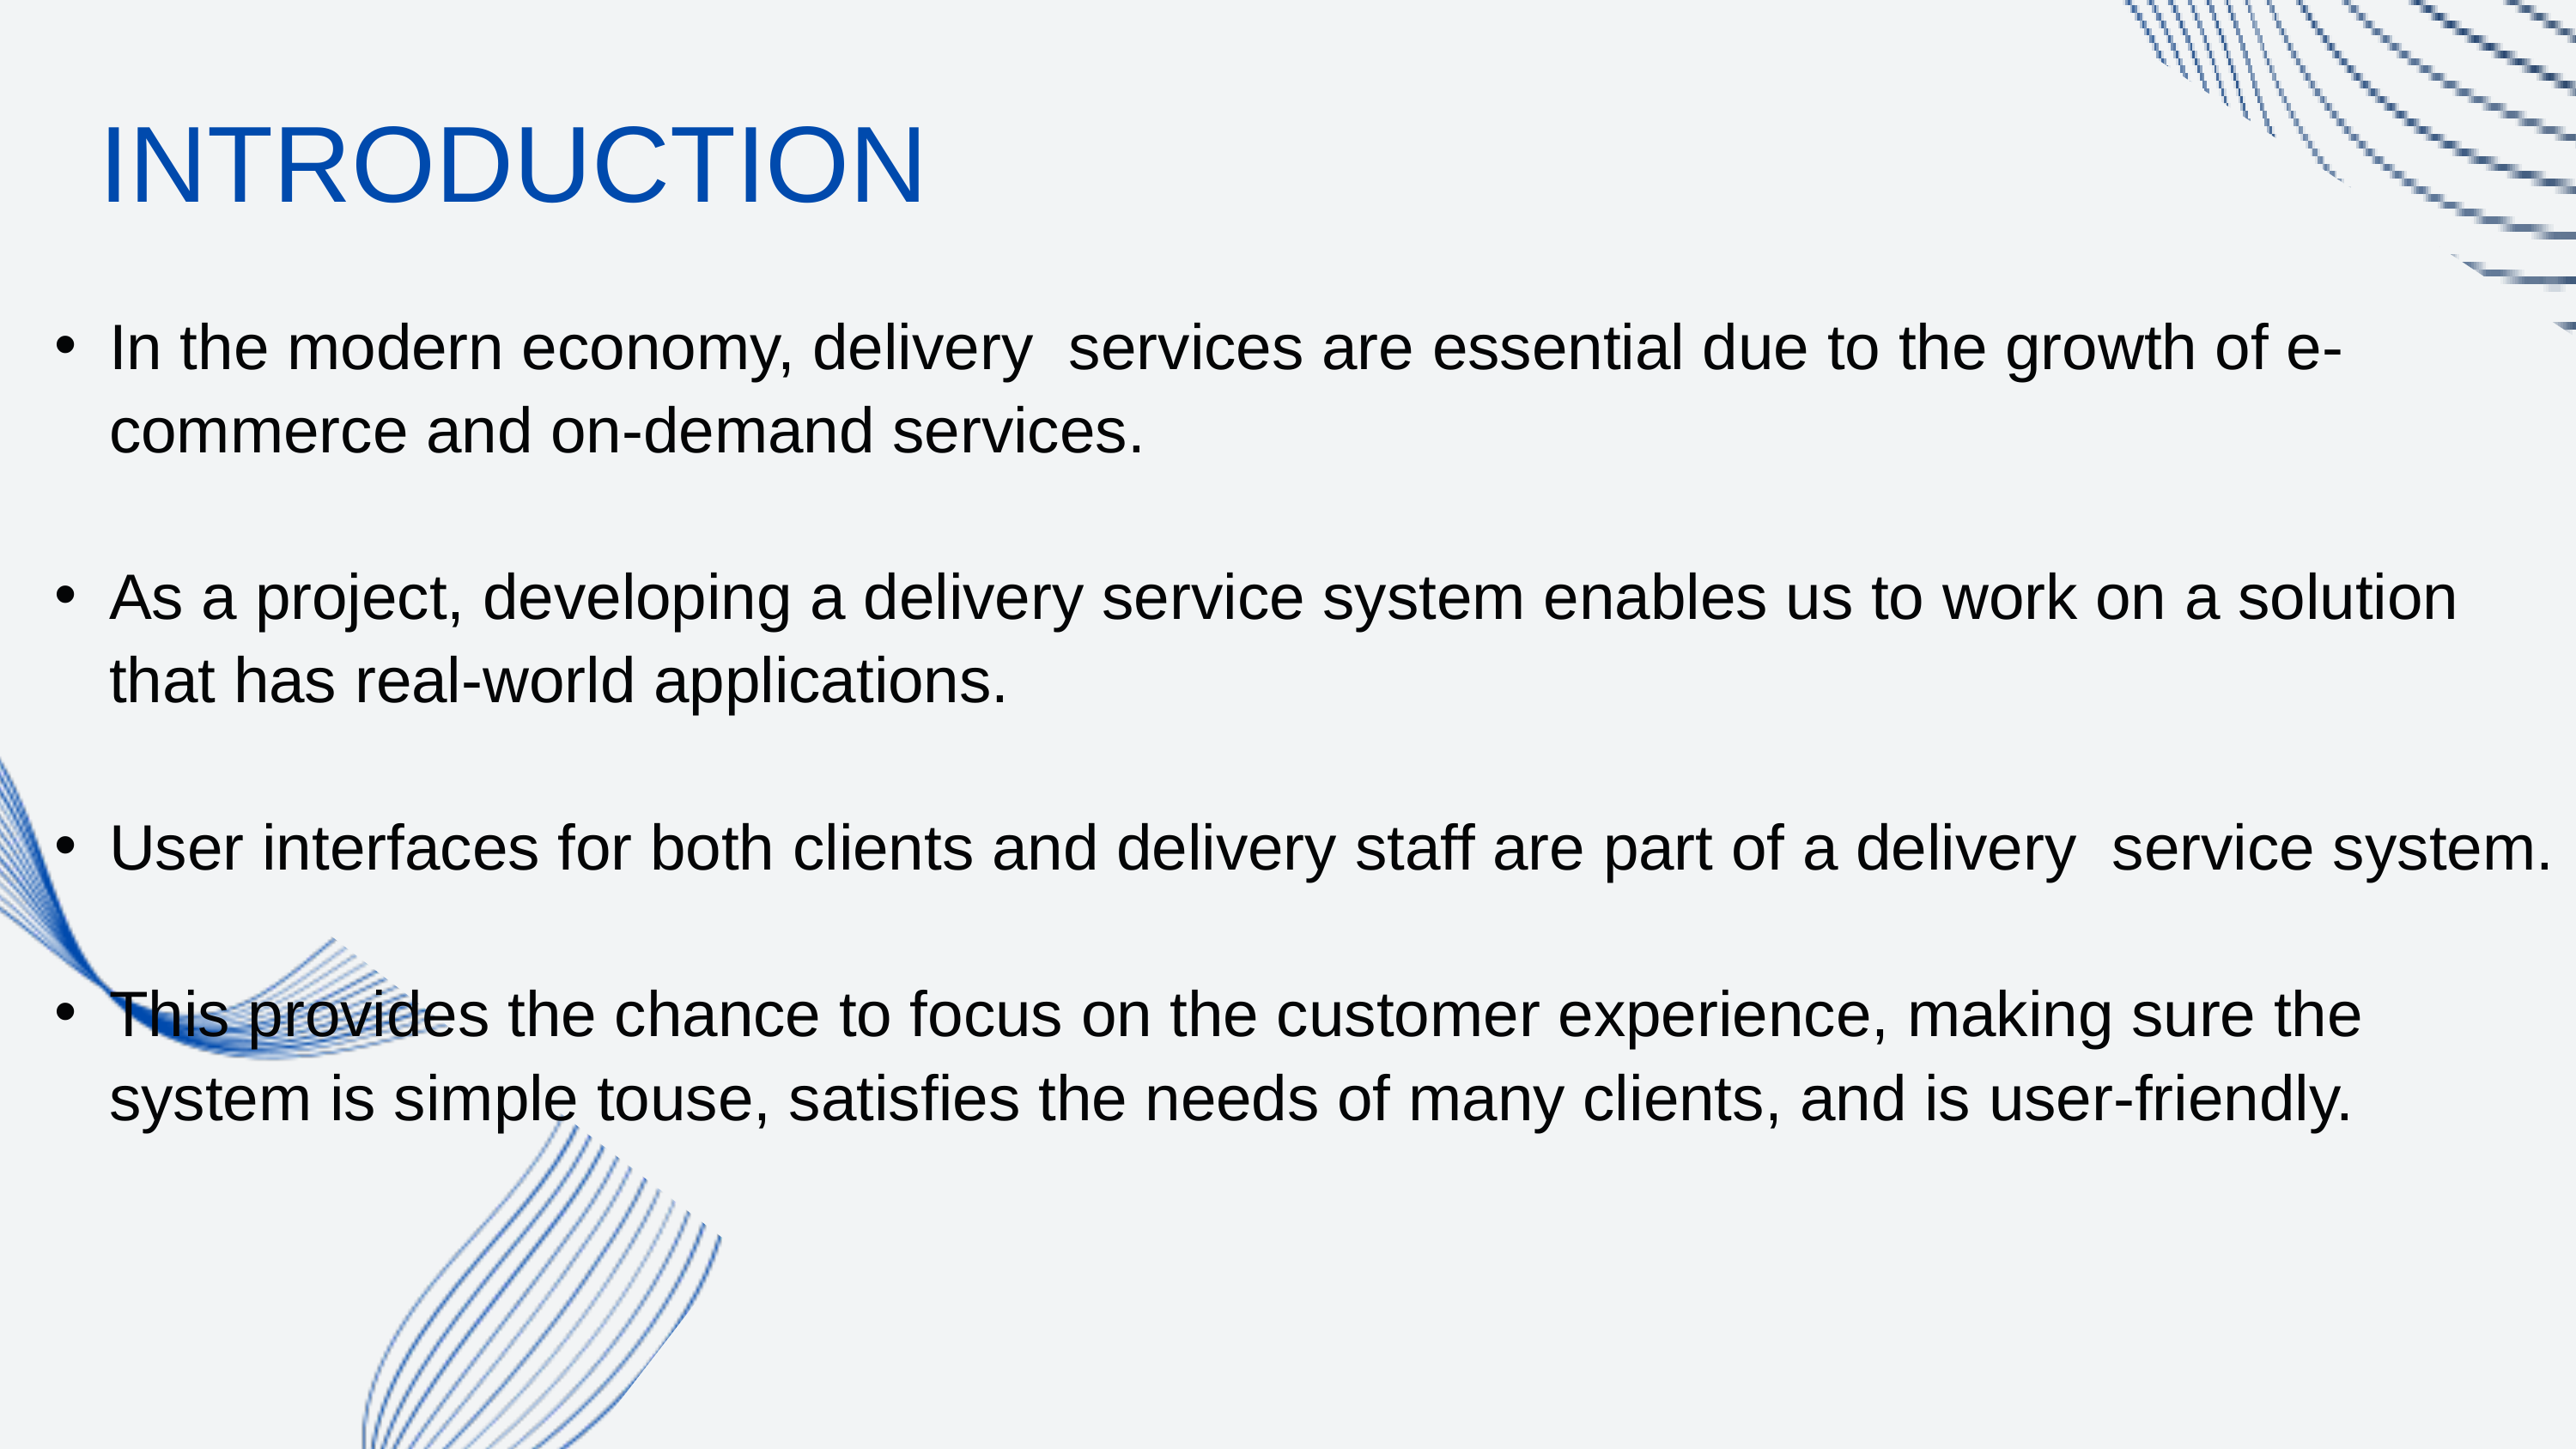

INTRODUCTION
In the modern economy, delivery  services are essential due to the growth of e-commerce and on-demand services.

As a project, developing a delivery service system enables us to work on a solution that has real-world applications.

User interfaces for both clients and delivery staff are part of a delivery  service system.

This provides the chance to focus on the customer experience, making sure the system is simple touse, satisﬁes the needs of many clients, and is user-friendly.